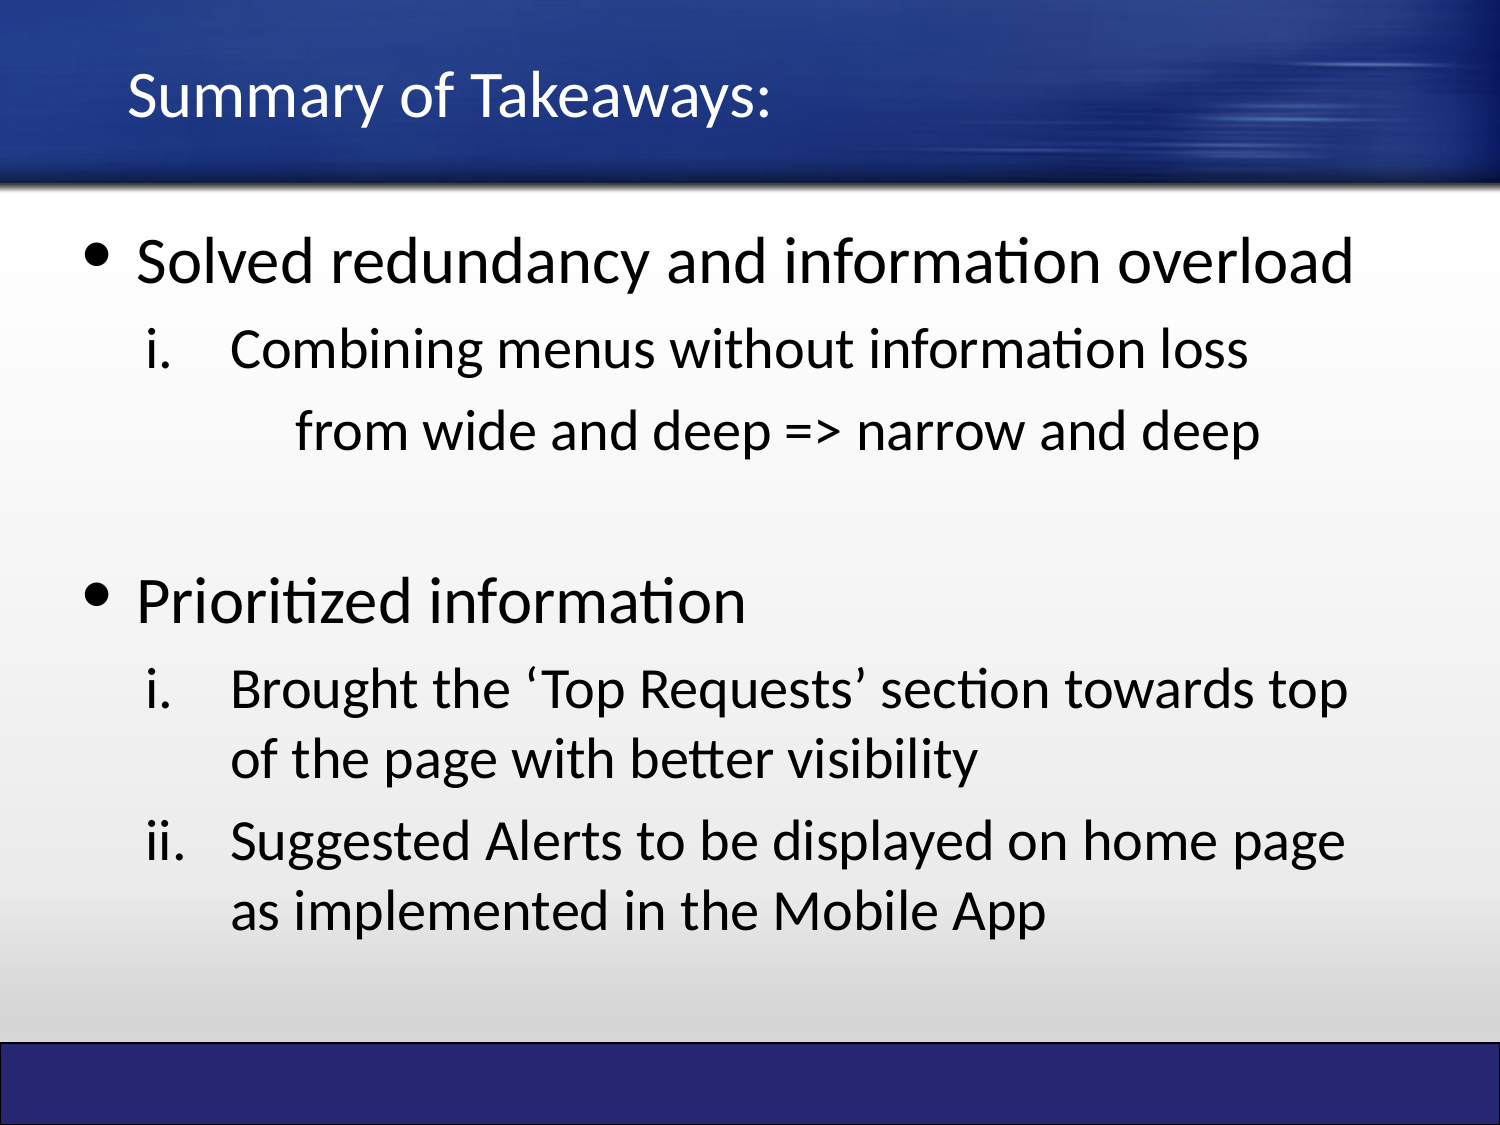

# Summary of Takeaways:
Solved redundancy and information overload
Combining menus without information loss
	from wide and deep => narrow and deep

Prioritized information
Brought the ‘Top Requests’ section towards top of the page with better visibility
Suggested Alerts to be displayed on home page as implemented in the Mobile App